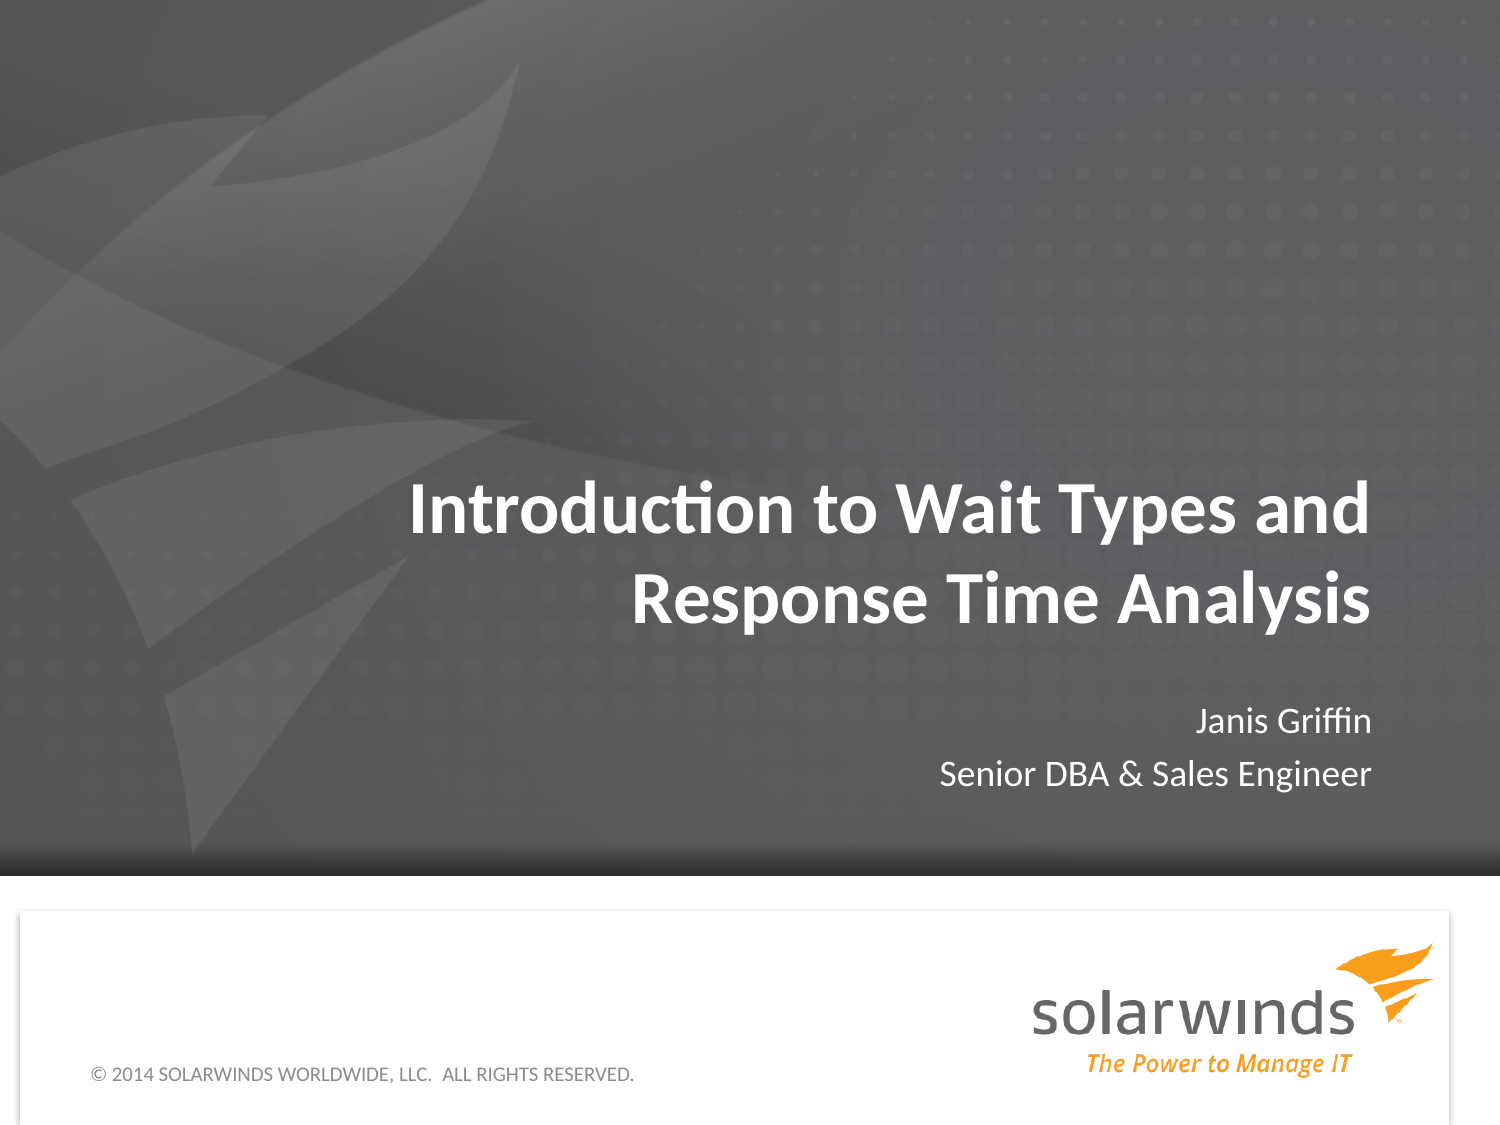

# Introduction to Wait Types and Response Time Analysis
Janis Griffin
Senior DBA & Sales Engineer
© 2014 SOLARWINDS WORLDWIDE, LLC.  ALL RIGHTS RESERVED.